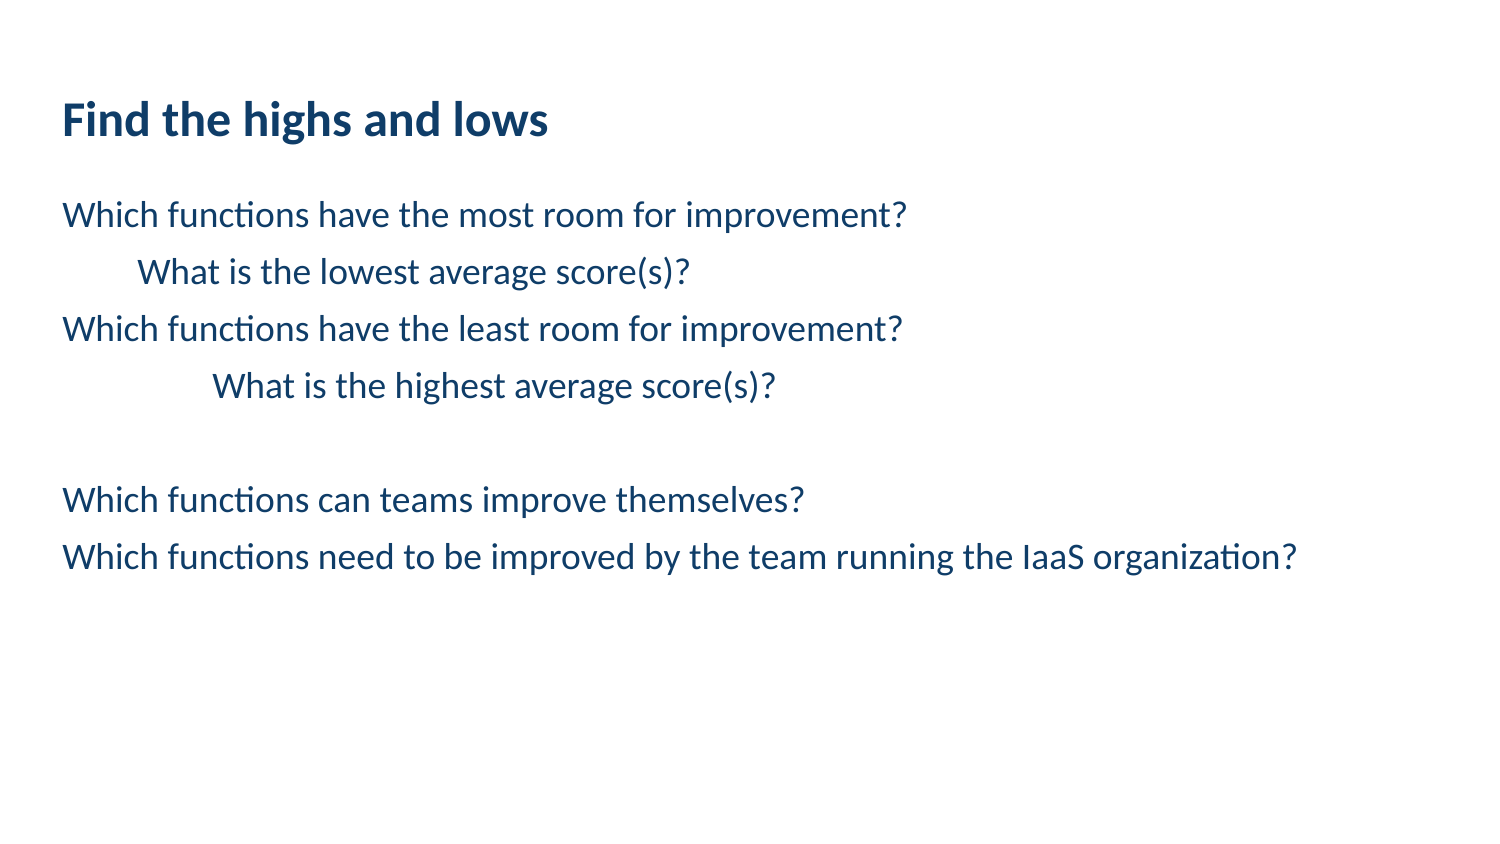

# Find the highs and lows
Which functions have the most room for improvement?
What is the lowest average score(s)?
Which functions have the least room for improvement?
	What is the highest average score(s)?

Which functions can teams improve themselves?
Which functions need to be improved by the team running the IaaS organization?